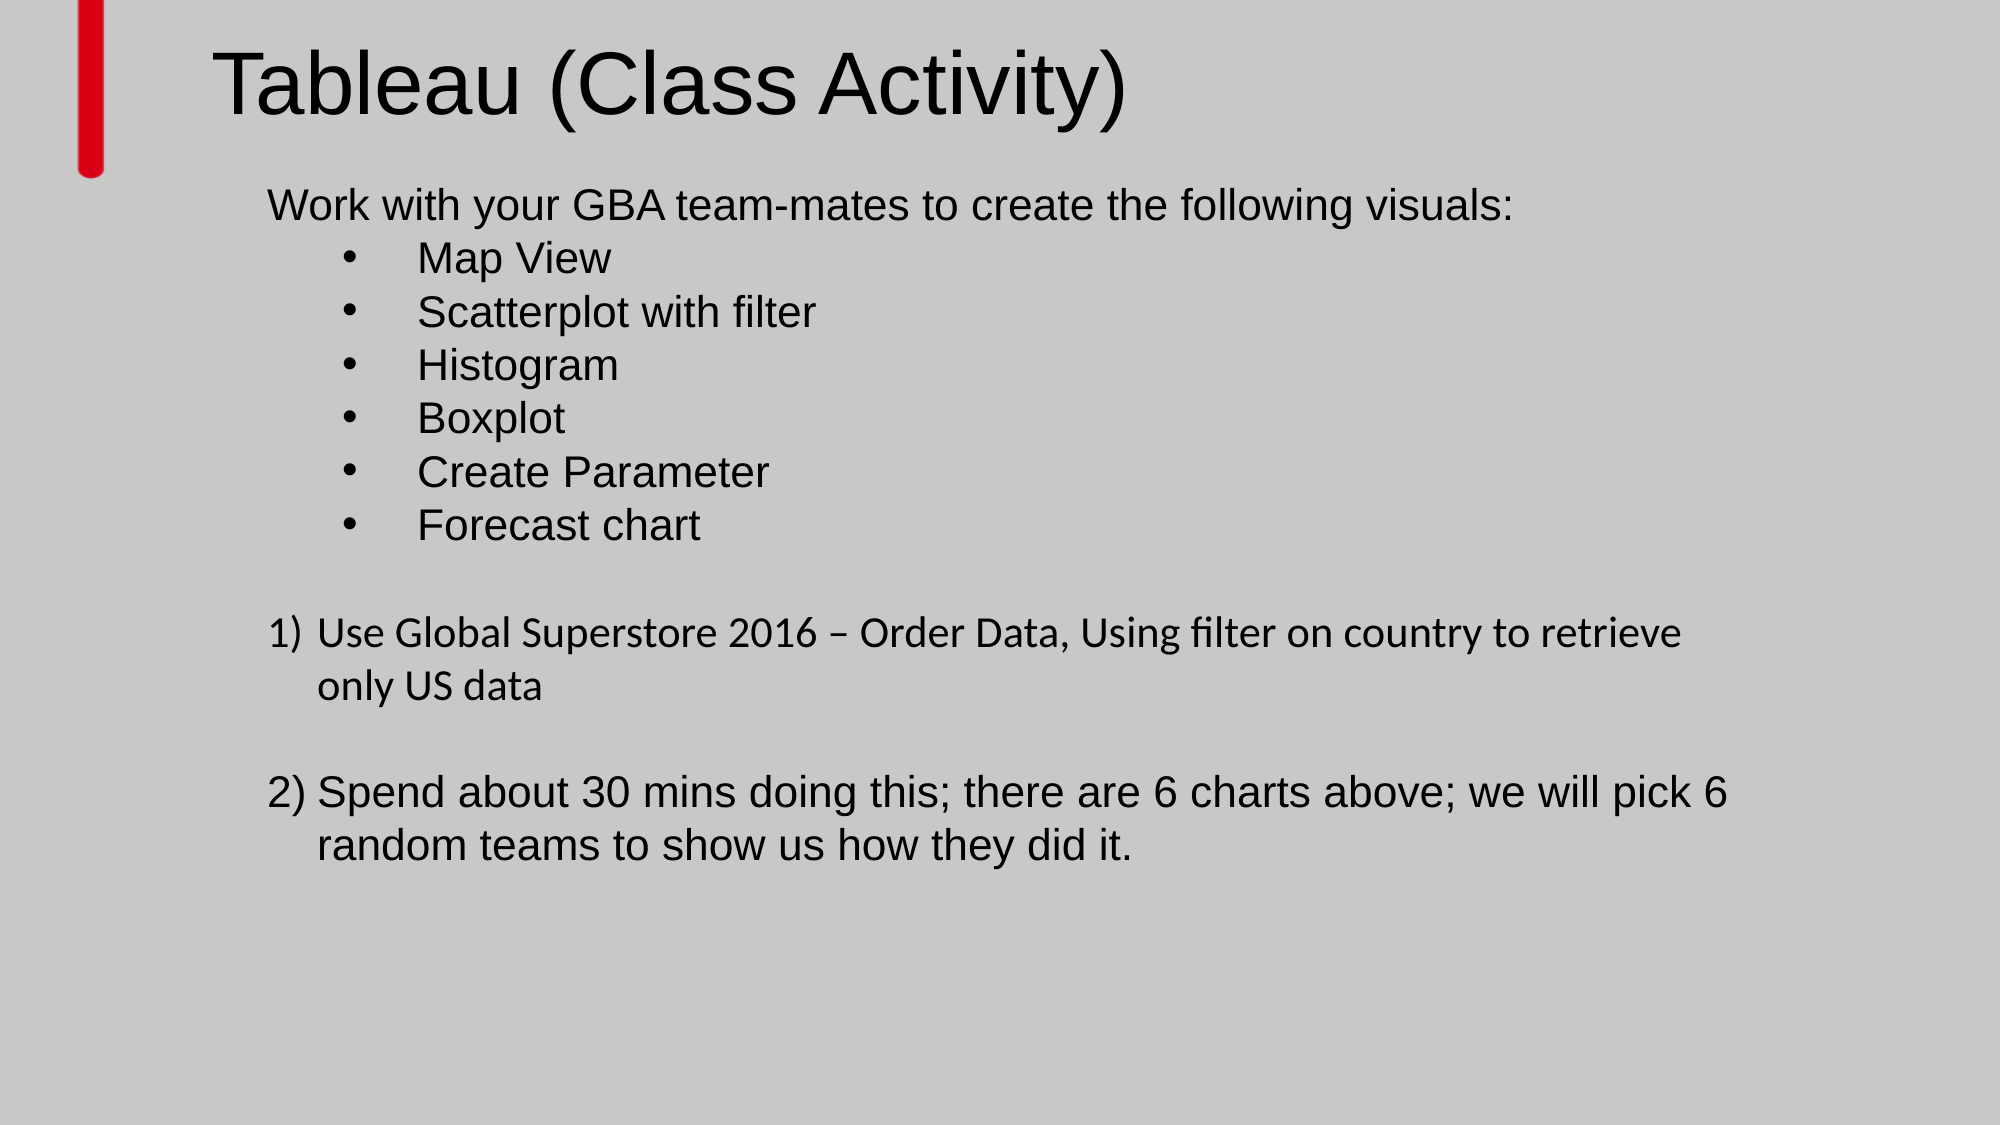

# Tableau (Class Activity)
Work with your GBA team-mates to create the following visuals:
Map View
Scatterplot with filter
Histogram
Boxplot
Create Parameter
Forecast chart

Use Global Superstore 2016 – Order Data, Using filter on country to retrieve only US data

Spend about 30 mins doing this; there are 6 charts above; we will pick 6 random teams to show us how they did it.